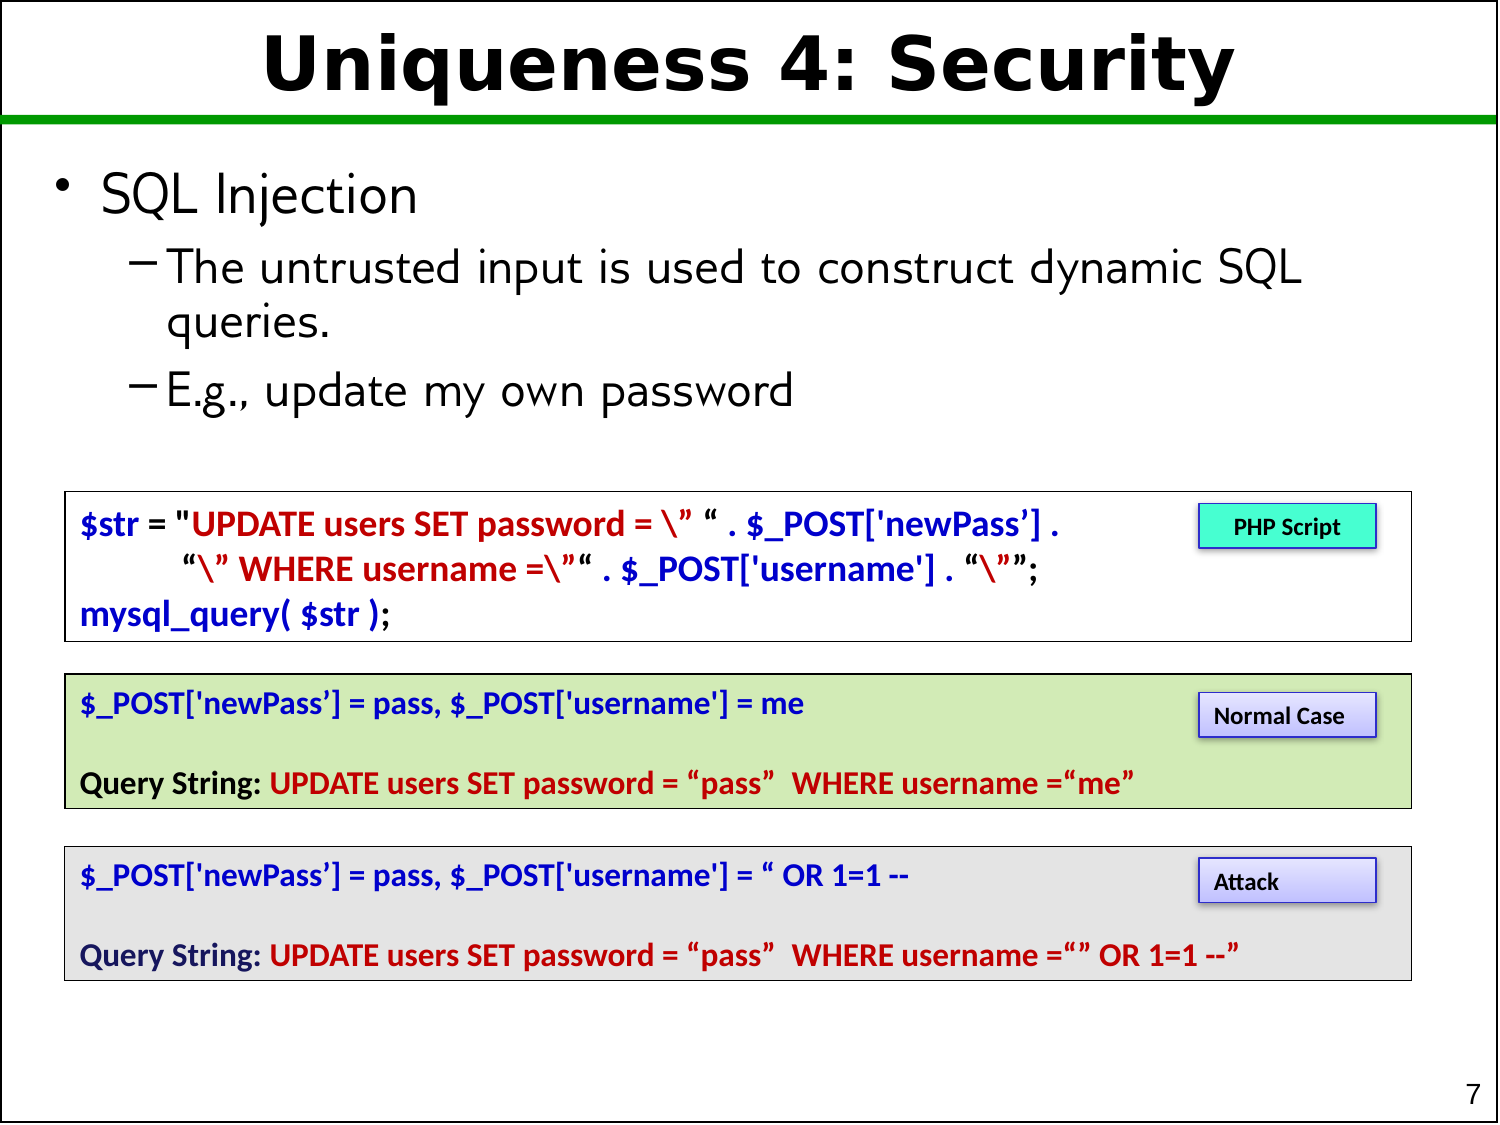

# Uniqueness 4: Security
SQL Injection
The untrusted input is used to construct dynamic SQL queries.
E.g., update my own password
$str = "UPDATE users SET password = \” “ . $_POST['newPass’] .
            “\” WHERE username =\”“ . $_POST['username'] . “\””;
mysql_query( $str );
PHP Script
$_POST['newPass’] = pass, $_POST['username'] = me

Query String: UPDATE users SET password = “pass”  WHERE username =“me”
Normal Case
$_POST['newPass’] = pass, $_POST['username'] = “ OR 1=1 --

Query String: UPDATE users SET password = “pass”  WHERE username =“” OR 1=1 --”
Attack
7